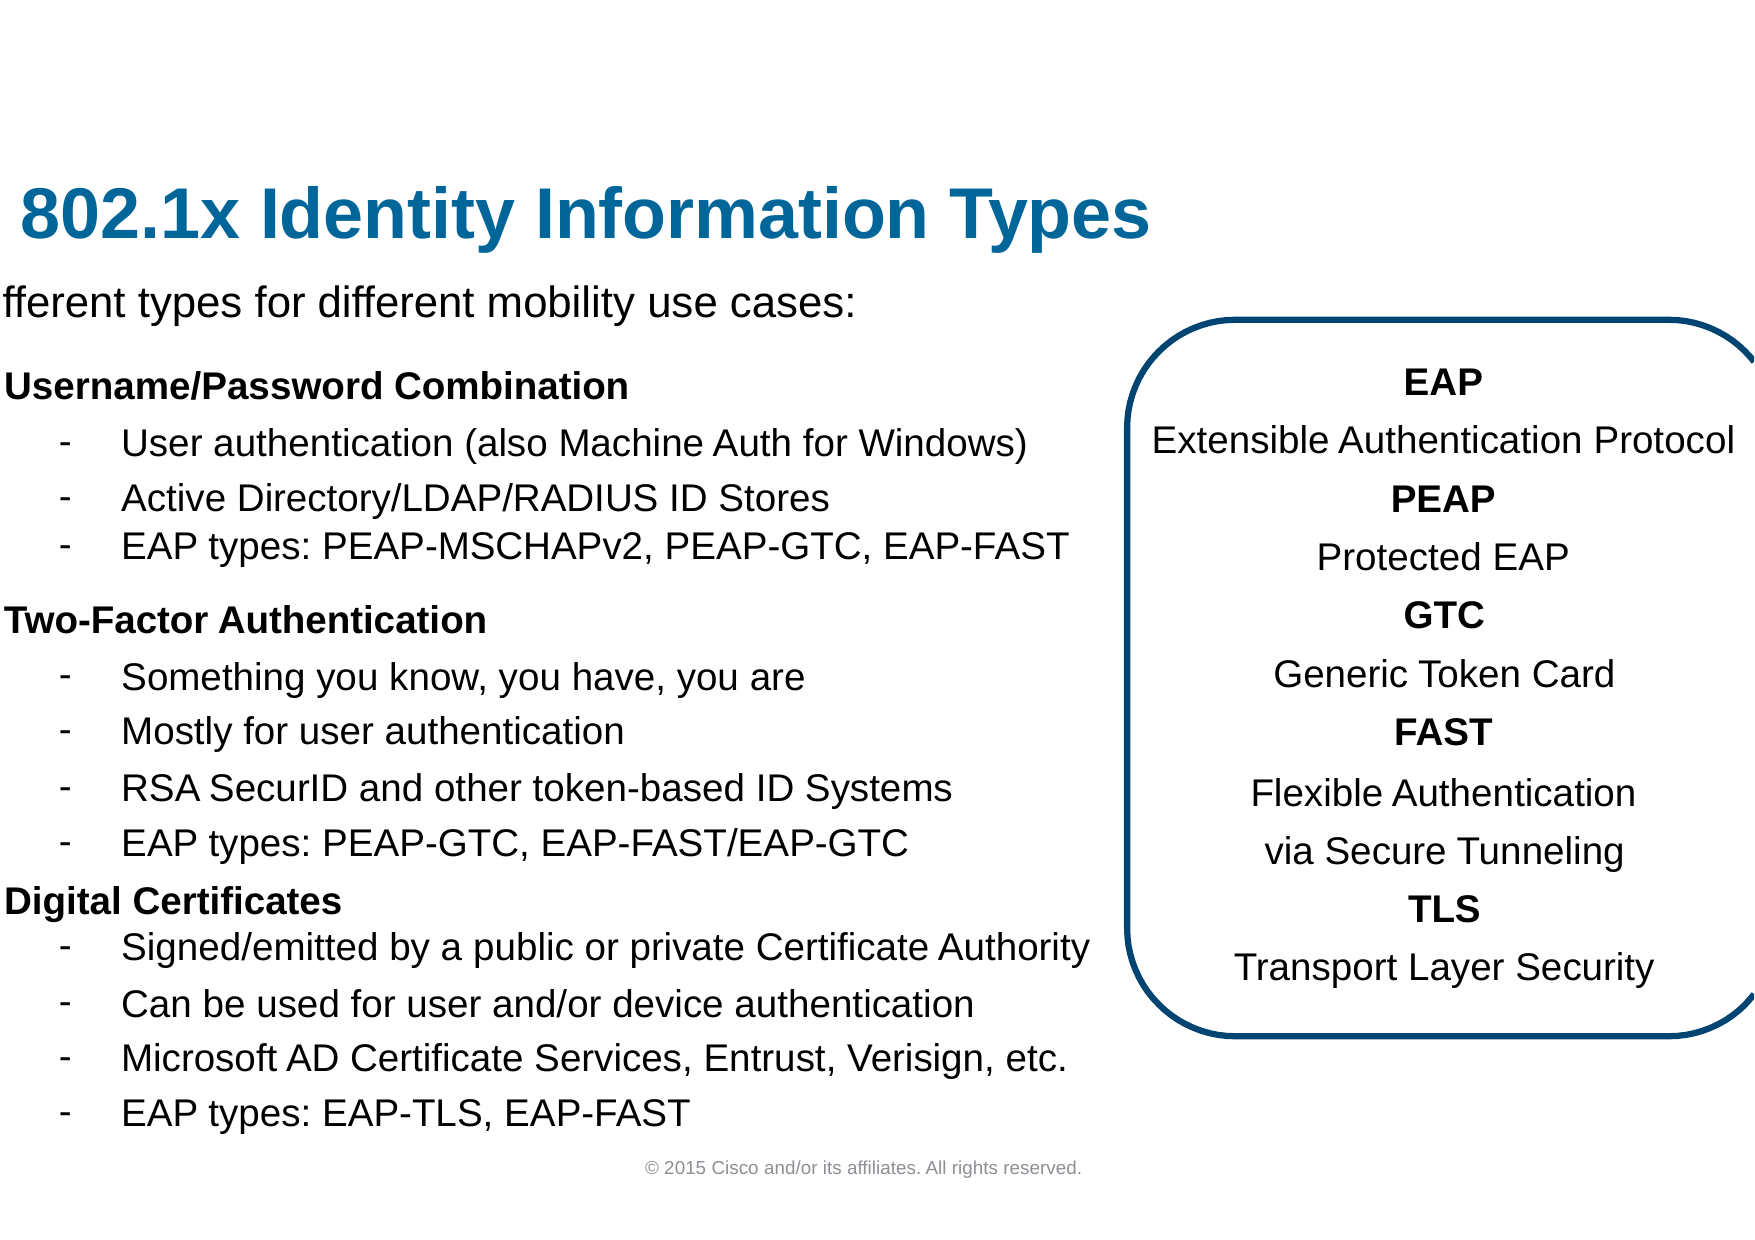

802.1x Identity Information Types
fferent types for different mobility use cases:

EAP
Extensible Authentication Protocol
PEAP
Protected EAP
GTC
Generic Token Card
FAST
Flexible Authentication via Secure Tunneling TLS
Transport Layer Security
Username/Password Combination
User authentication (also Machine Auth for Windows)
Active Directory/LDAP/RADIUS ID Stores
EAP types: PEAP-MSCHAPv2, PEAP-GTC, EAP-FAST

Two-Factor Authentication
Something you know, you have, you are
Mostly for user authentication
RSA SecurID and other token-based ID Systems
EAP types: PEAP-GTC, EAP-FAST/EAP-GTC
Digital Certificates
Signed/emitted by a public or private Certificate Authority
Can be used for user and/or device authentication
Microsoft AD Certificate Services, Entrust, Verisign, etc.
EAP types: EAP-TLS, EAP-FAST
© 2015 Cisco and/or its affiliates. All rights reserved.